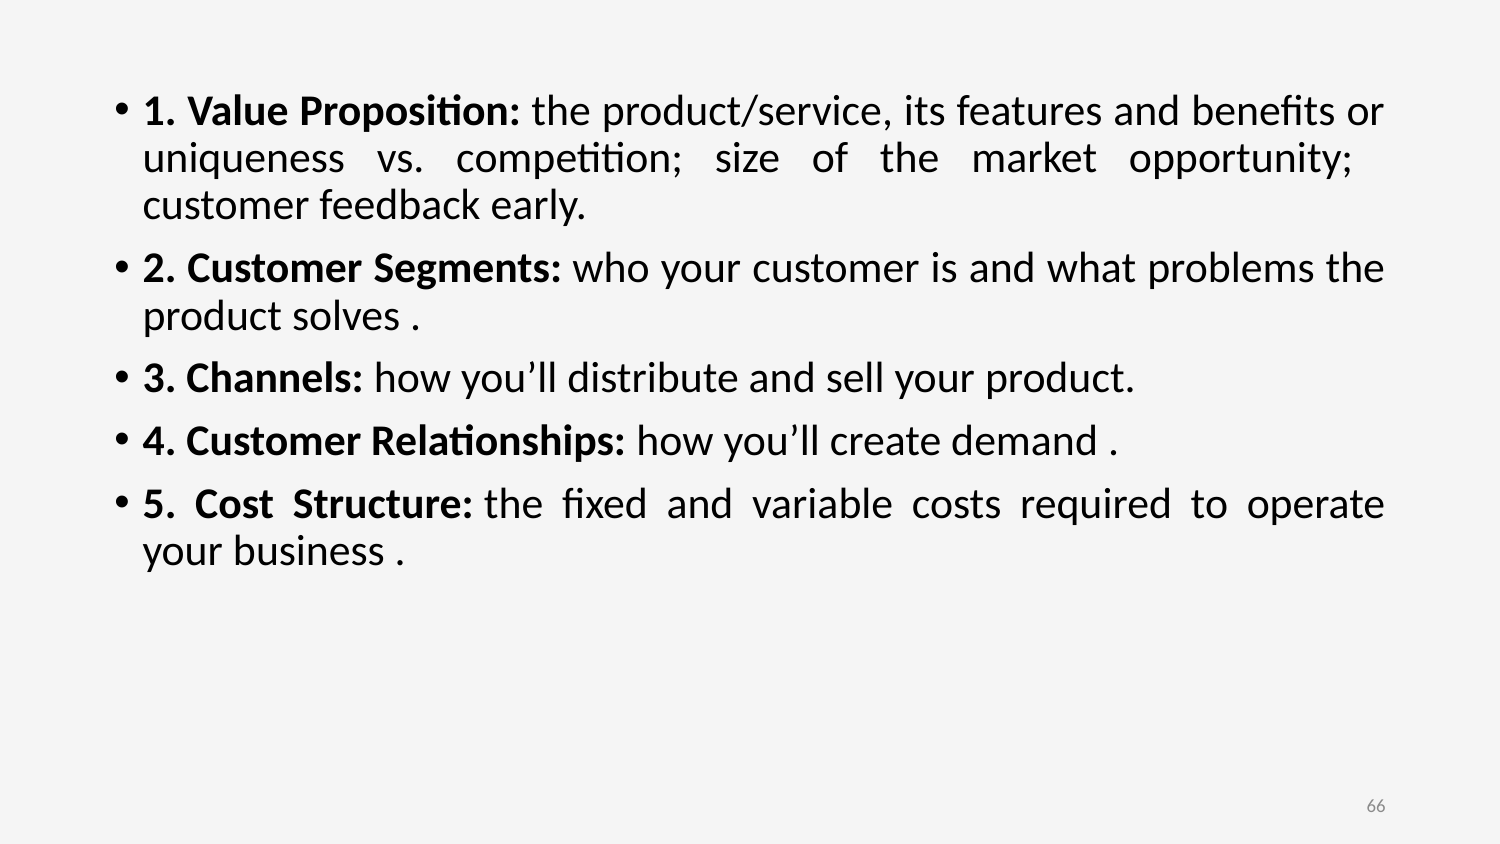

#
1. Value Proposition: the product/service, its features and benefits or uniqueness vs. competition; size of the market opportunity;  customer feedback early.
2. Customer Segments: who your customer is and what problems the product solves .
3. Channels: how you’ll distribute and sell your product.
4. Customer Relationships: how you’ll create demand .
5. Cost Structure: the fixed and variable costs required to operate your business .
66